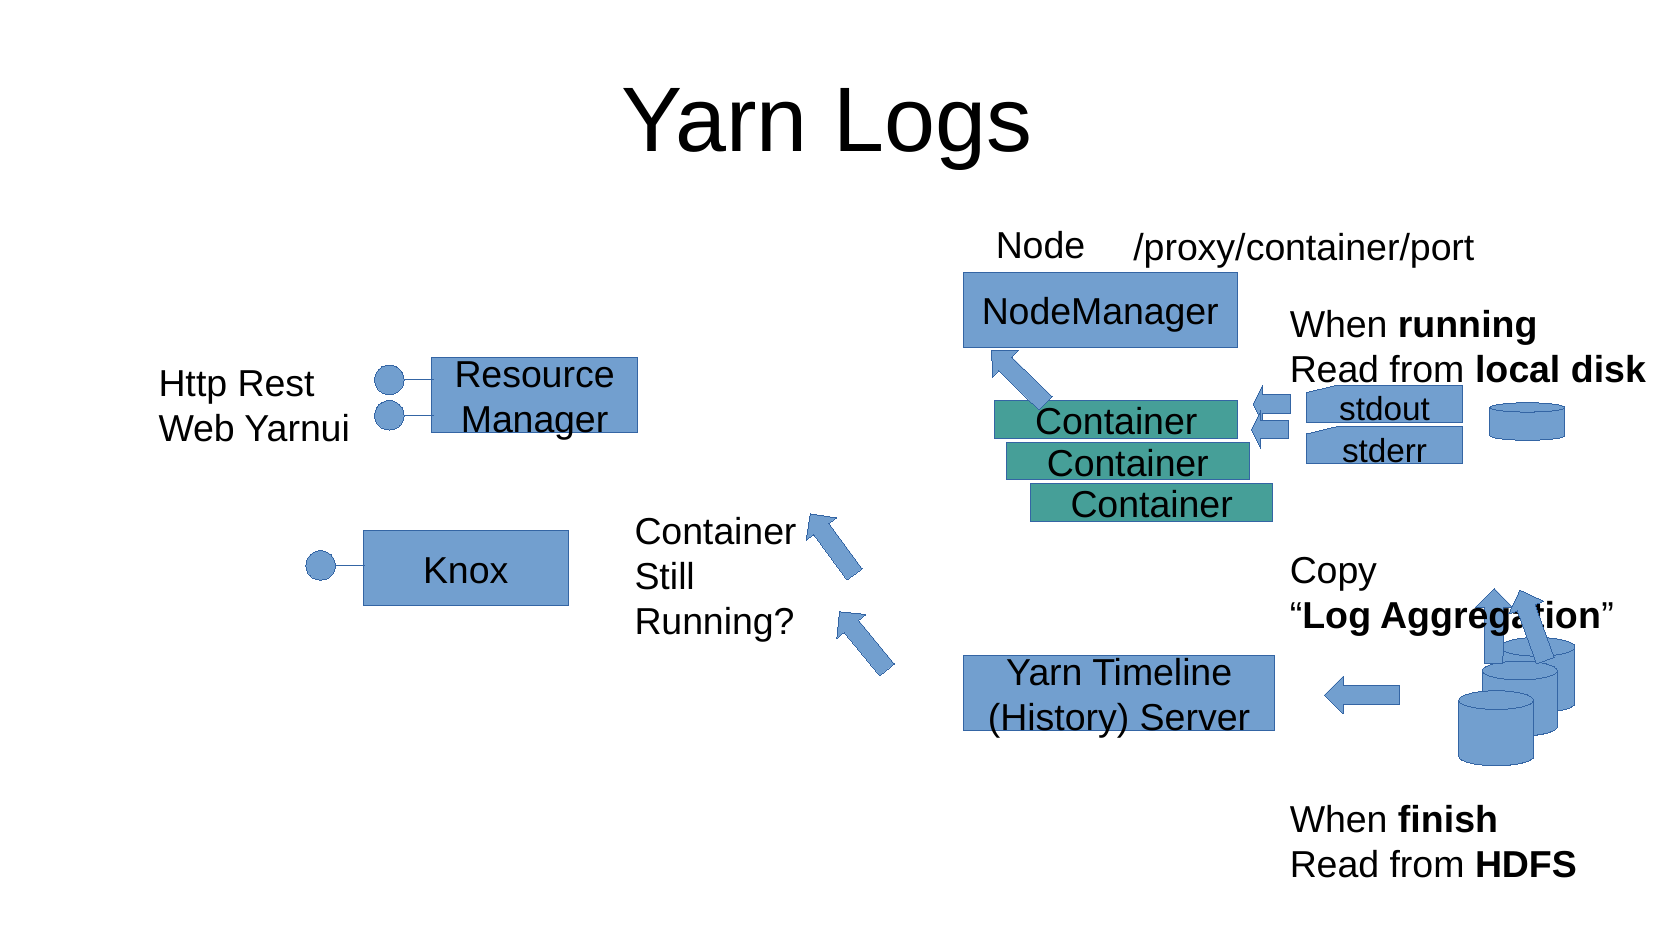

Yarn Logs
Node
 /proxy/container/port
NodeManager
When running
Read from local disk
Http Rest
Web Yarnui
ResourceManager

stdout

Container

stderr
Container
Container
Container
Still
Running?

Knox
Copy
“Log Aggregation”

Yarn Timeline (History) Server

When finish
Read from HDFS